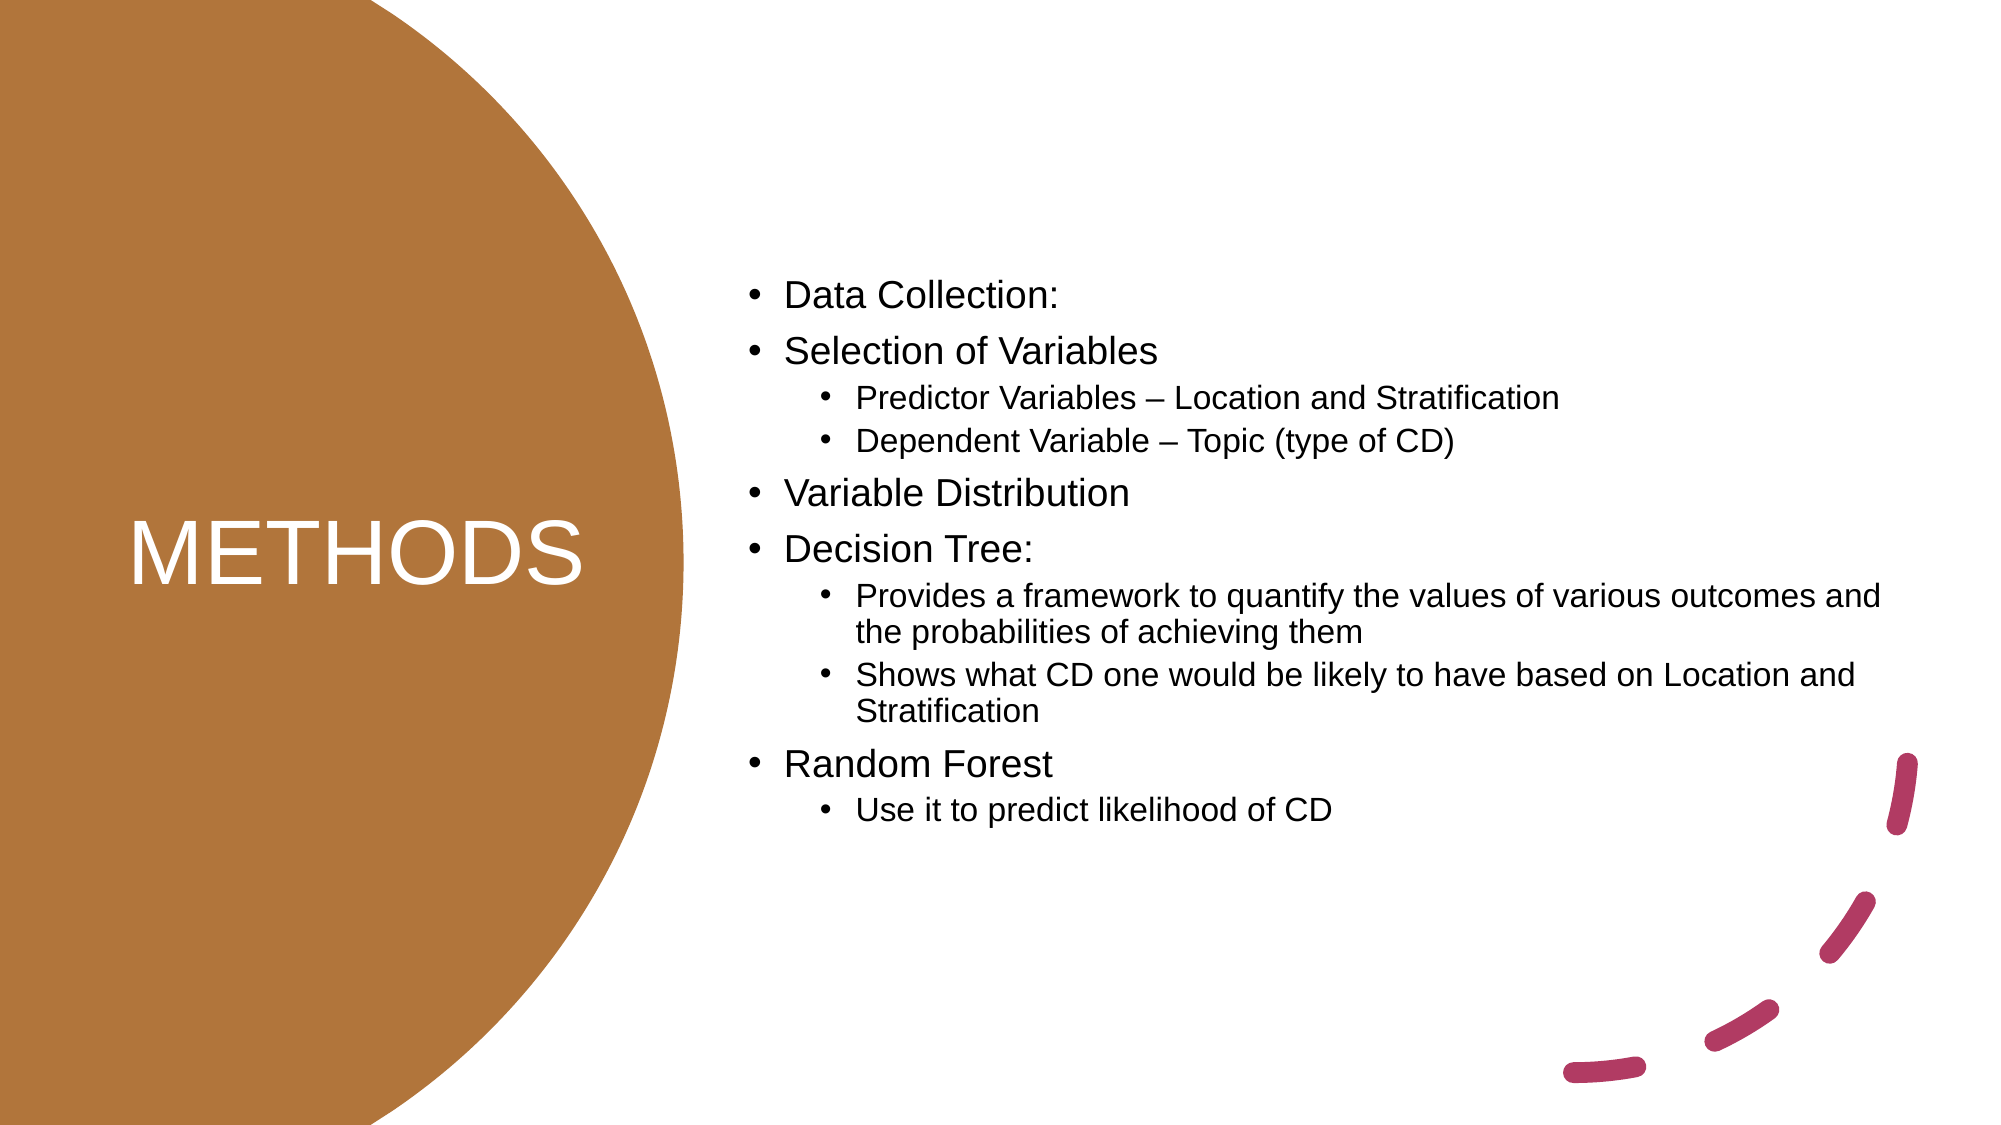

# METHODS

Data Collection:
Selection of Variables
Predictor Variables – Location and Stratification
Dependent Variable – Topic (type of CD)
Variable Distribution
Decision Tree:
Provides a framework to quantify the values of various outcomes and the probabilities of achieving them
Shows what CD one would be likely to have based on Location and Stratification
Random Forest
Use it to predict likelihood of CD